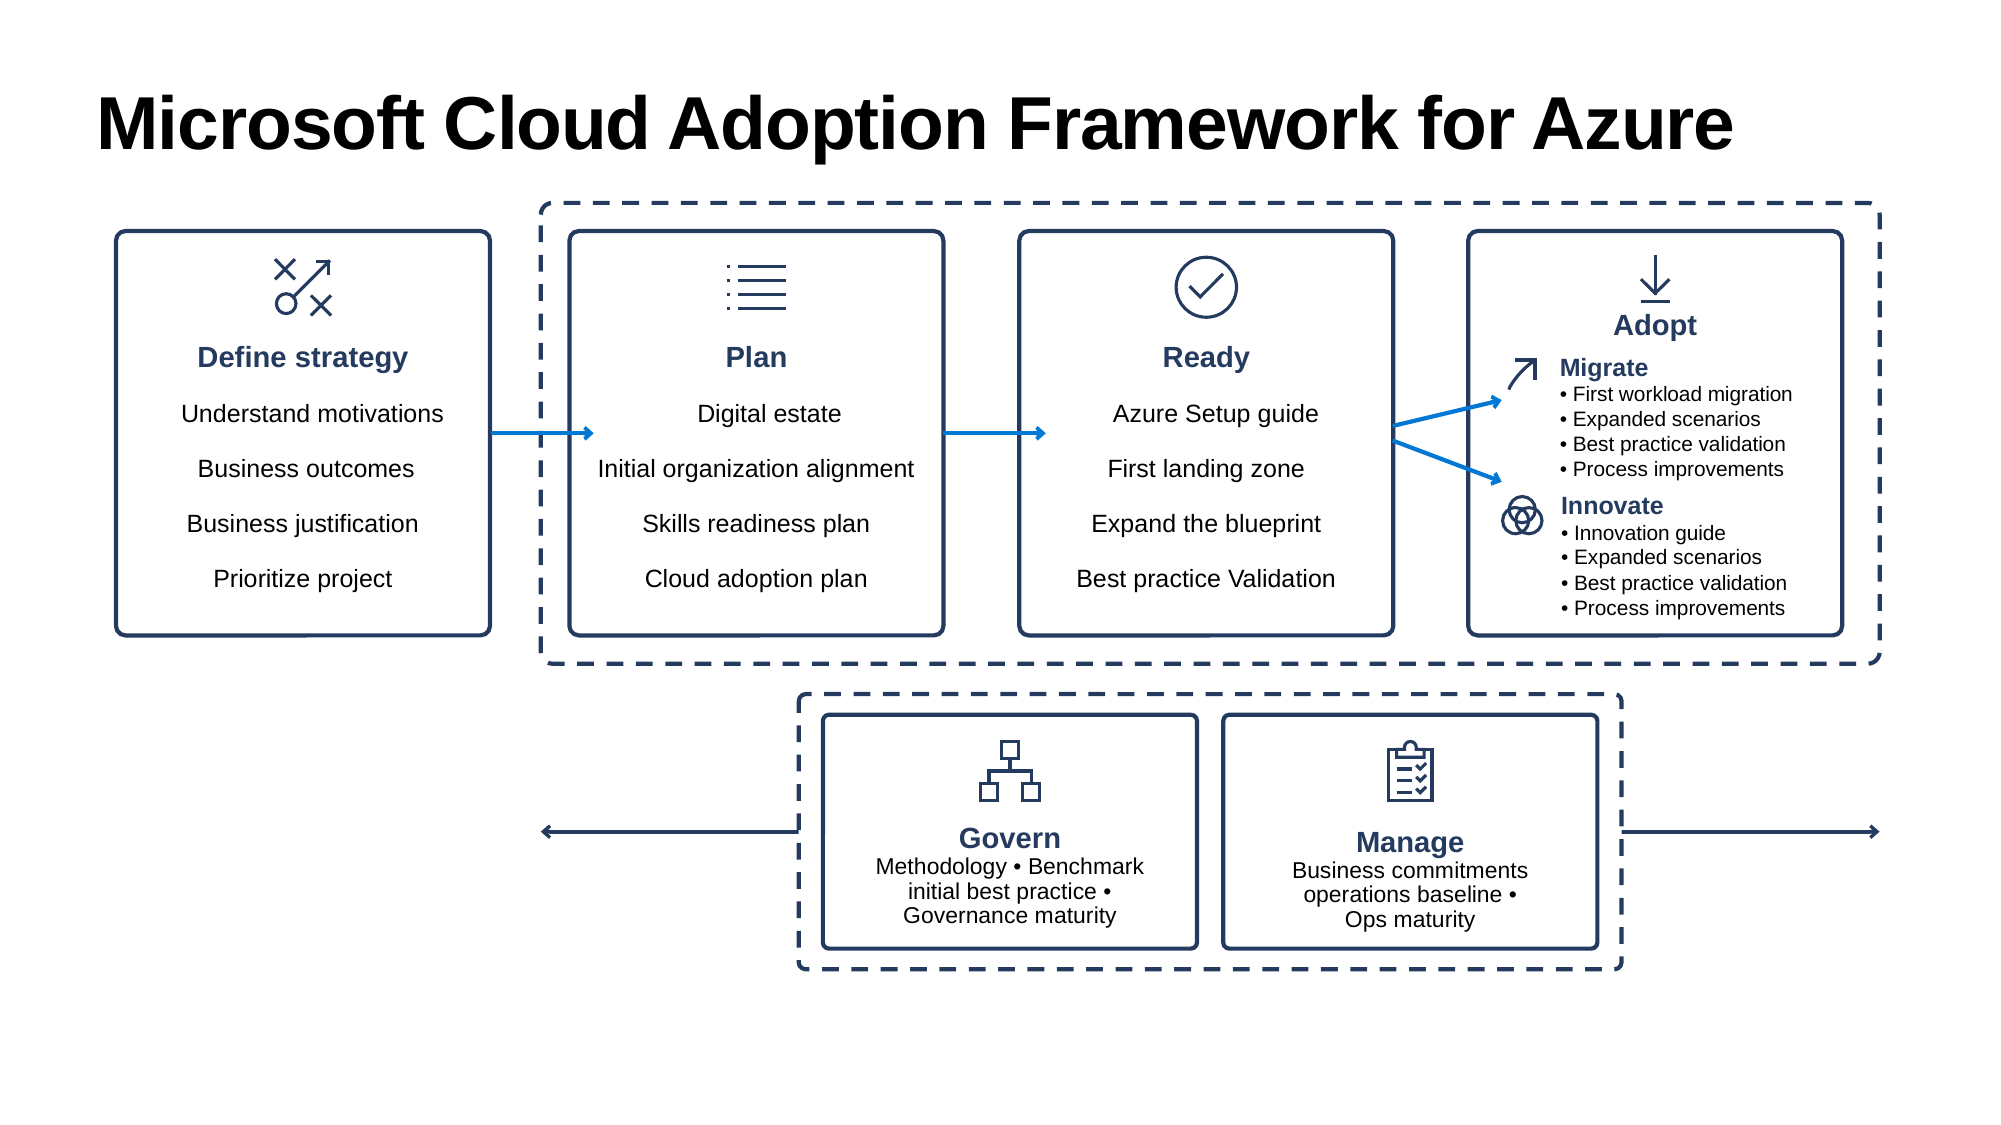

# Microsoft Cloud Adoption Framework for Azure

Adopt
Define strategy
   Understand motivations
 Business outcomes
Business justification
Prioritize project
Plan
    Digital estate
Initial organization alignment
Skills readiness plan
Cloud adoption plan
Ready
   Azure Setup guide
First landing zone
Expand the blueprint
Best practice Validation
Migrate
• First workload migration
• Expanded scenarios
• Best practice validation
• Process improvements

Innovate
• Innovation guide
• Expanded scenarios
• Best practice validation
• Process improvements

Govern
Methodology • Benchmark
initial best practice • Governance maturity
Manage
Business commitments
operations baseline •
Ops maturity